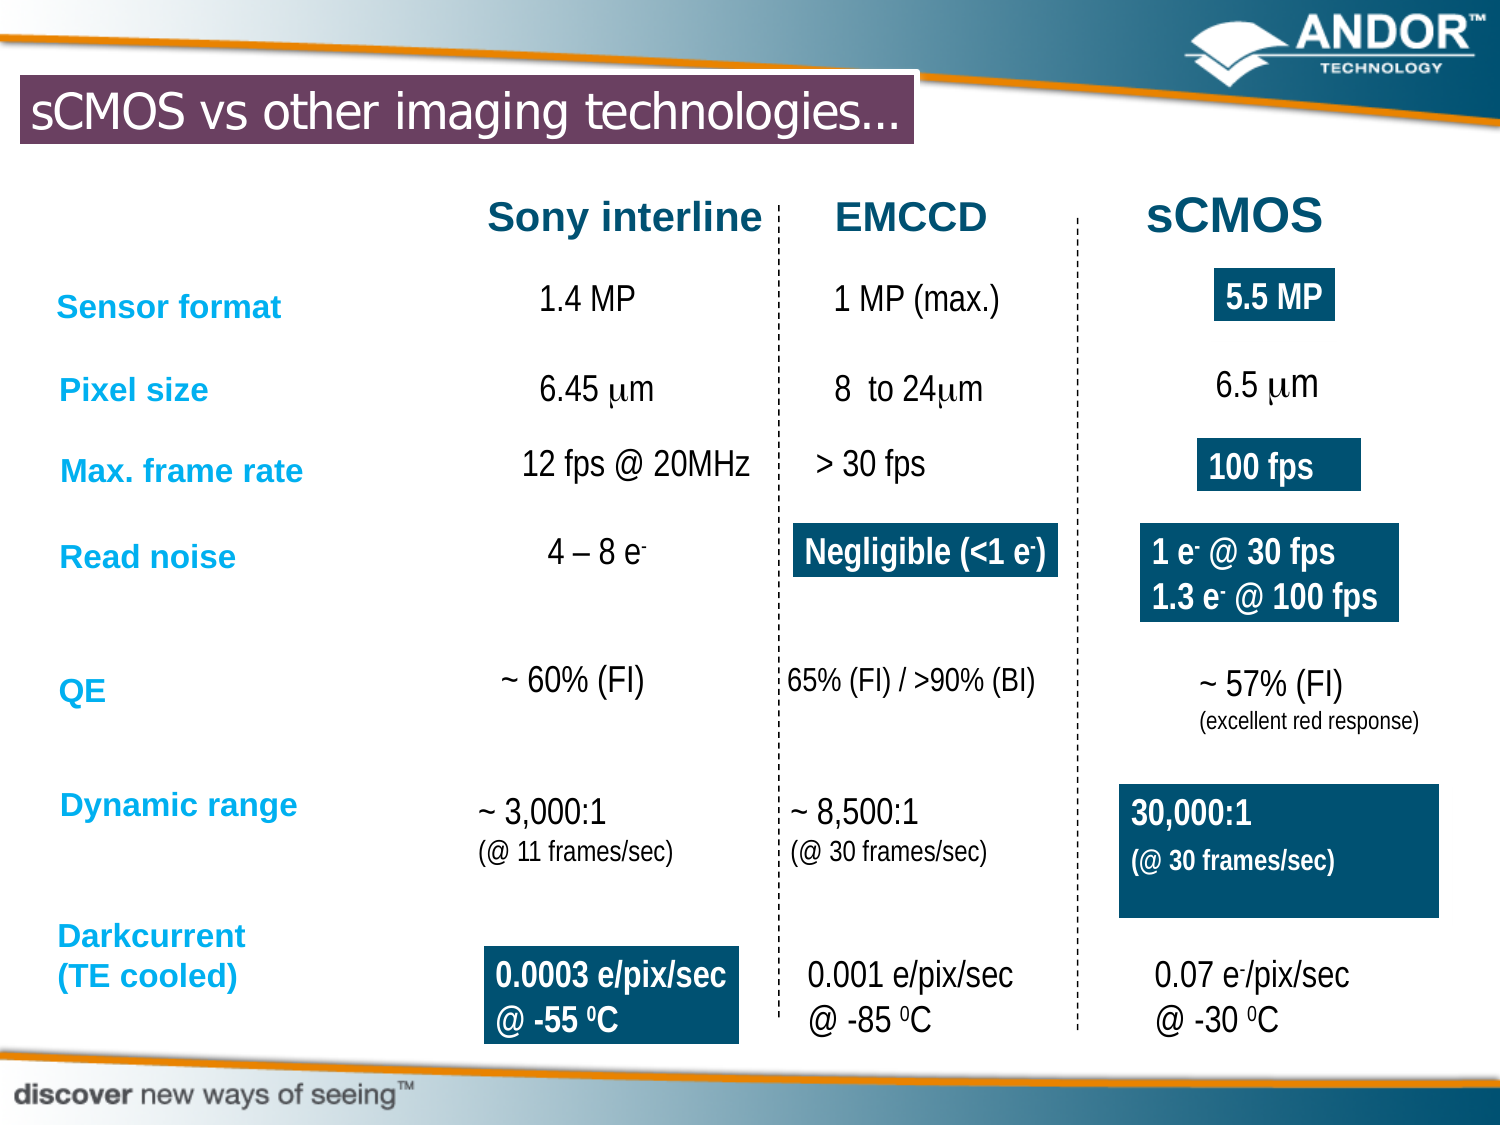

sCMOS vs other imaging technologies…
 sCMOS
Sony interline
EMCCD

5.5 MP
1.4 MP
1 MP (max.)
Sensor format
6.5 μm
6.45 μm
8  to 24μm
Pixel size
12 fps @ 20MHz
> 30 fps
100 fps
Max. frame rate
1 e- @ 30 fps
1.3 e- @ 100 fps
4 – 8 e-
Negligible (<1 e-)
Read noise
~ 60% (FI)
65% (FI) / >90% (BI)
~ 57% (FI)
(excellent red response)
QE
Dynamic range
~ 3,000:1
(@ 11 frames/sec)
~ 8,500:1
(@ 30 frames/sec)
30,000:1
(@ 30 frames/sec)

Darkcurrent
(TE cooled)
0.001 e/pix/sec @ -85 0C
0.0003 e/pix/sec
@ -55 0C
0.07 e-/pix/sec @ -30 0C